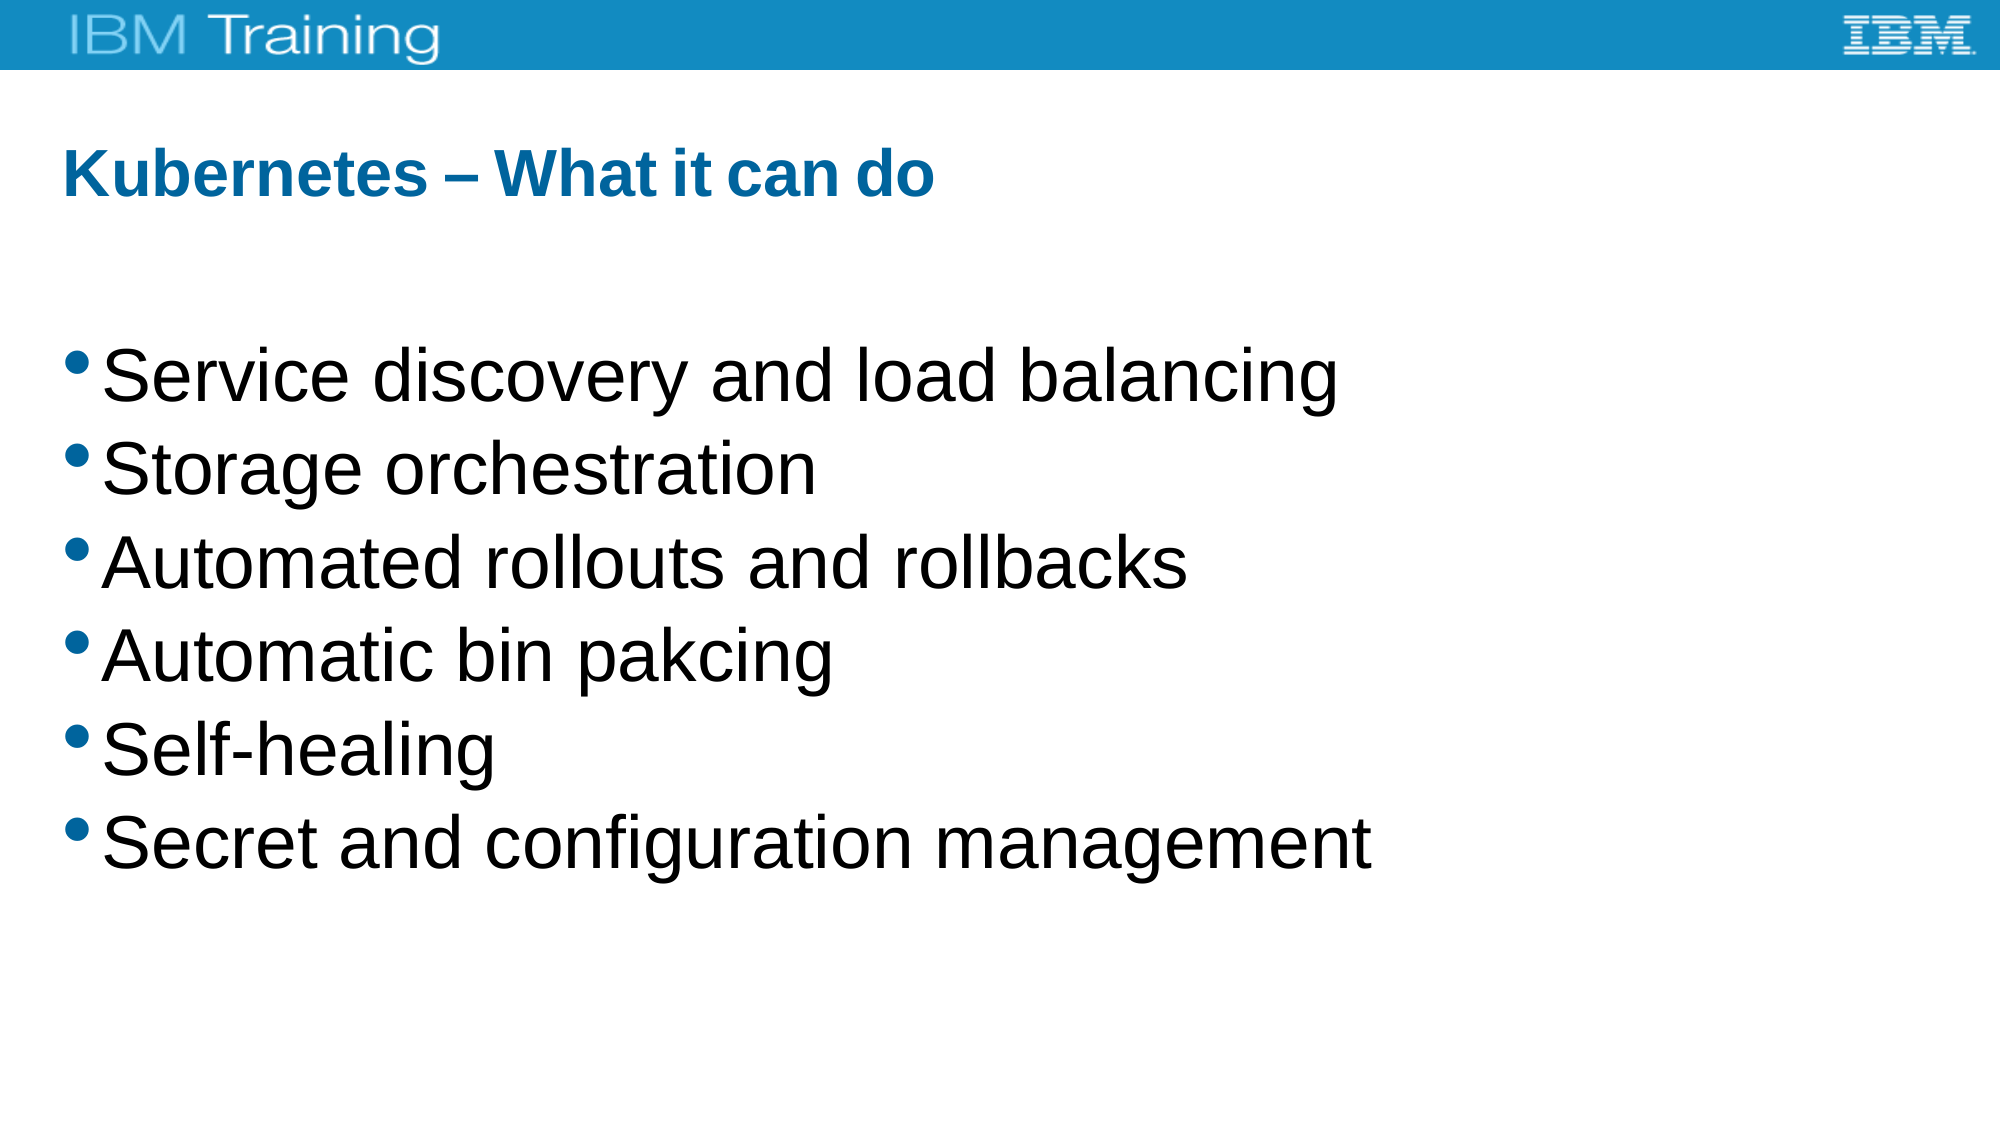

# Kubernetes – What it can do
Service discovery and load balancing
Storage orchestration
Automated rollouts and rollbacks
Automatic bin pakcing
Self-healing
Secret and configuration management